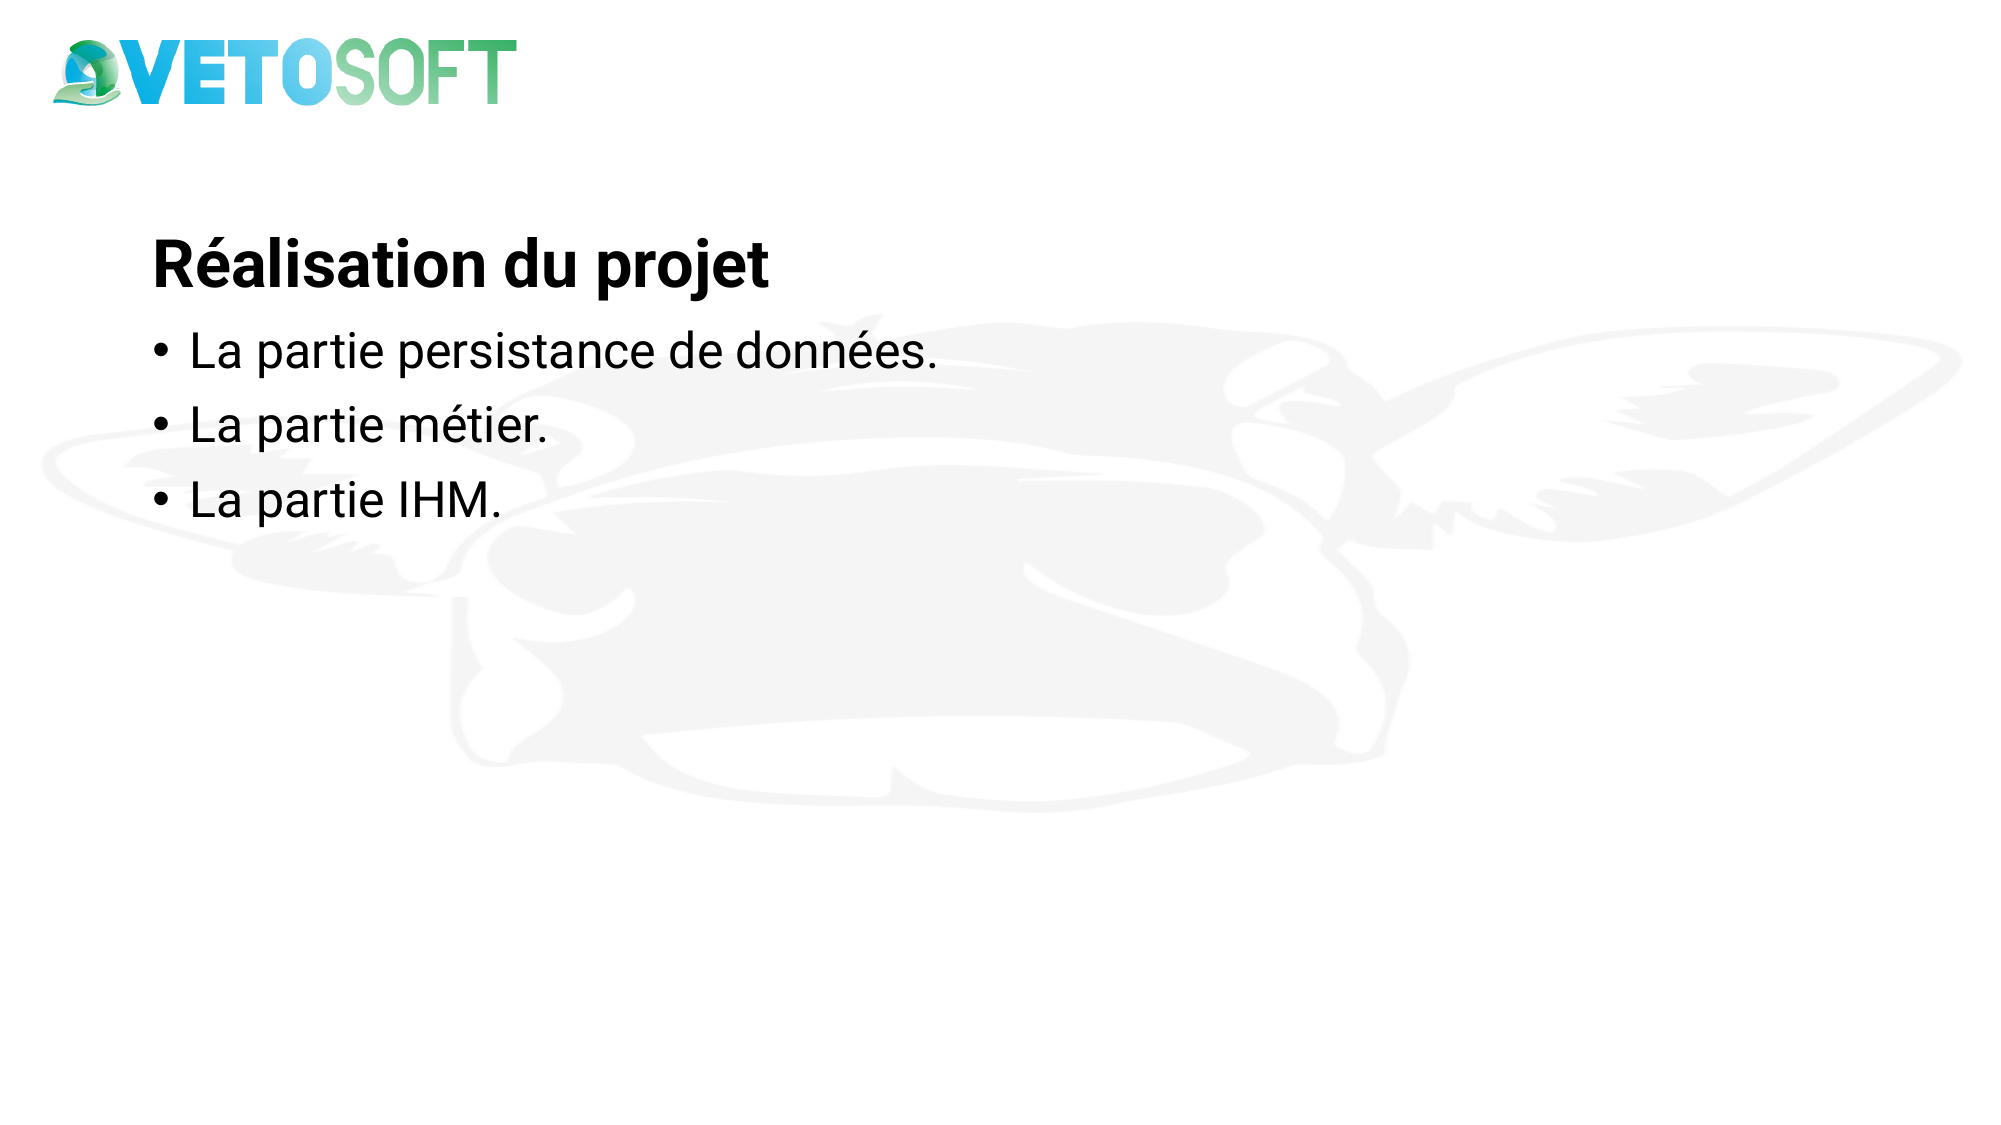

# Réalisation du projet
La partie persistance de données.
La partie métier.
La partie IHM.